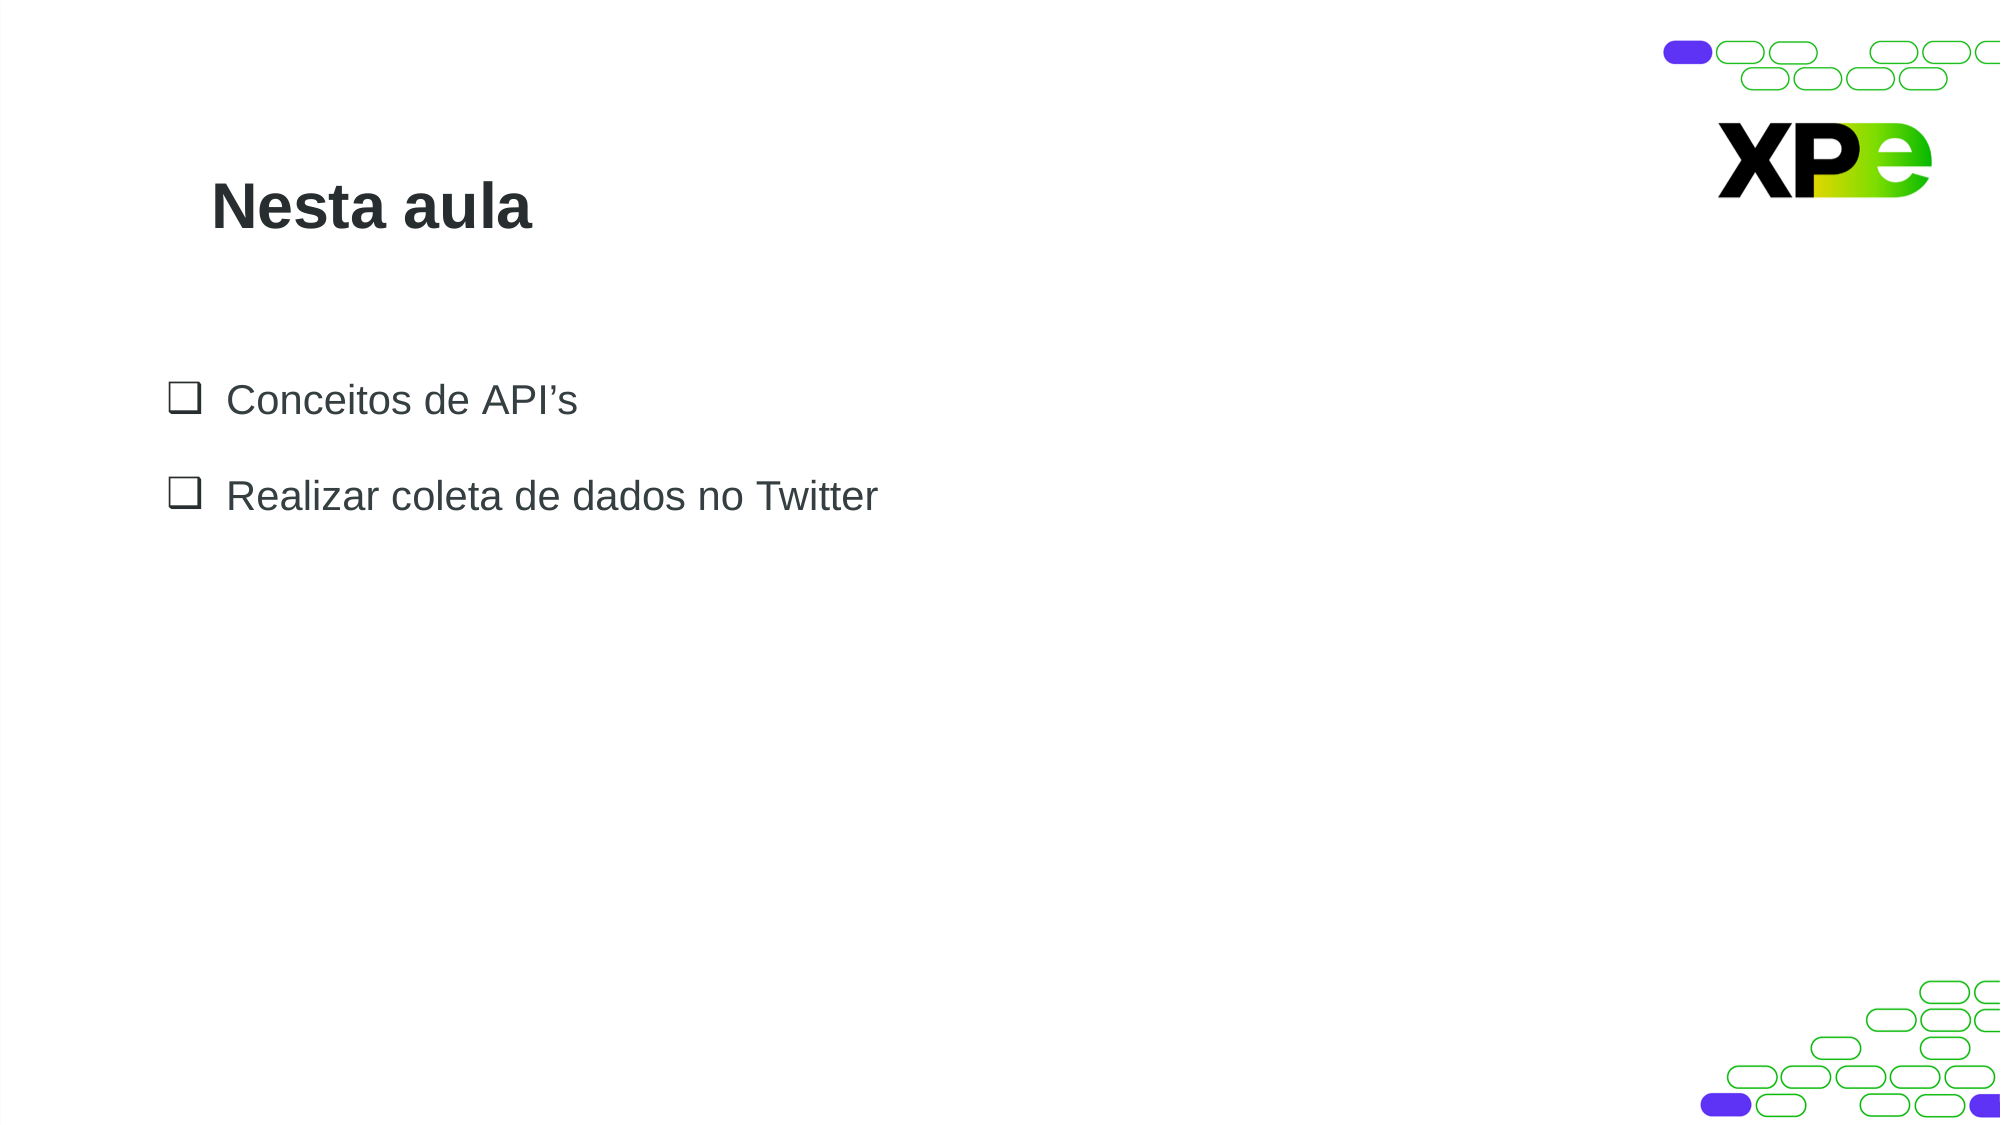

# Nesta aula
Conceitos de API’s
Realizar coleta de dados no Twitter